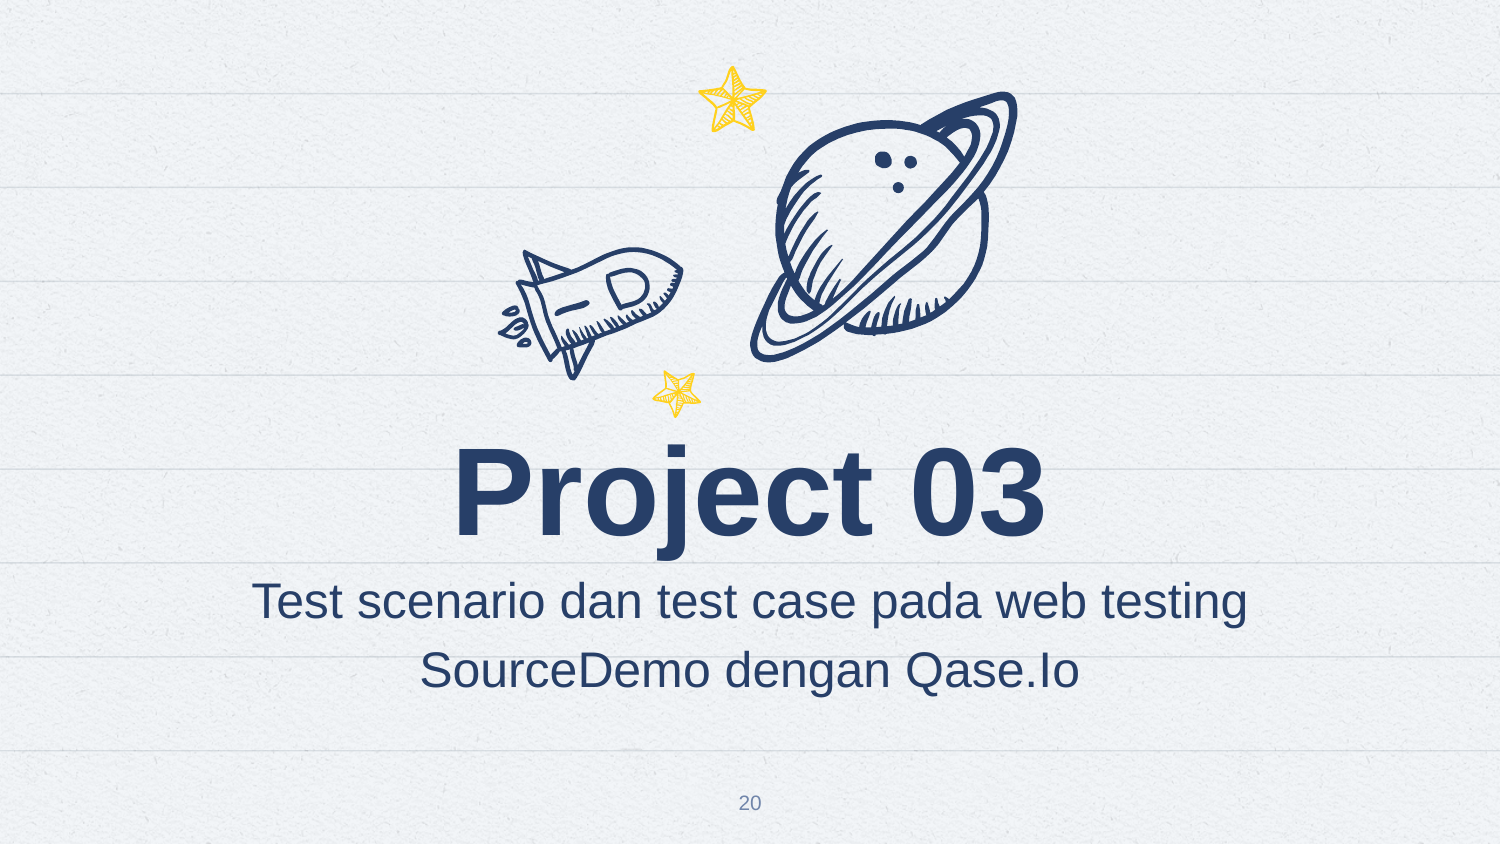

Project 03
Test scenario dan test case pada web testing SourceDemo dengan Qase.Io
20